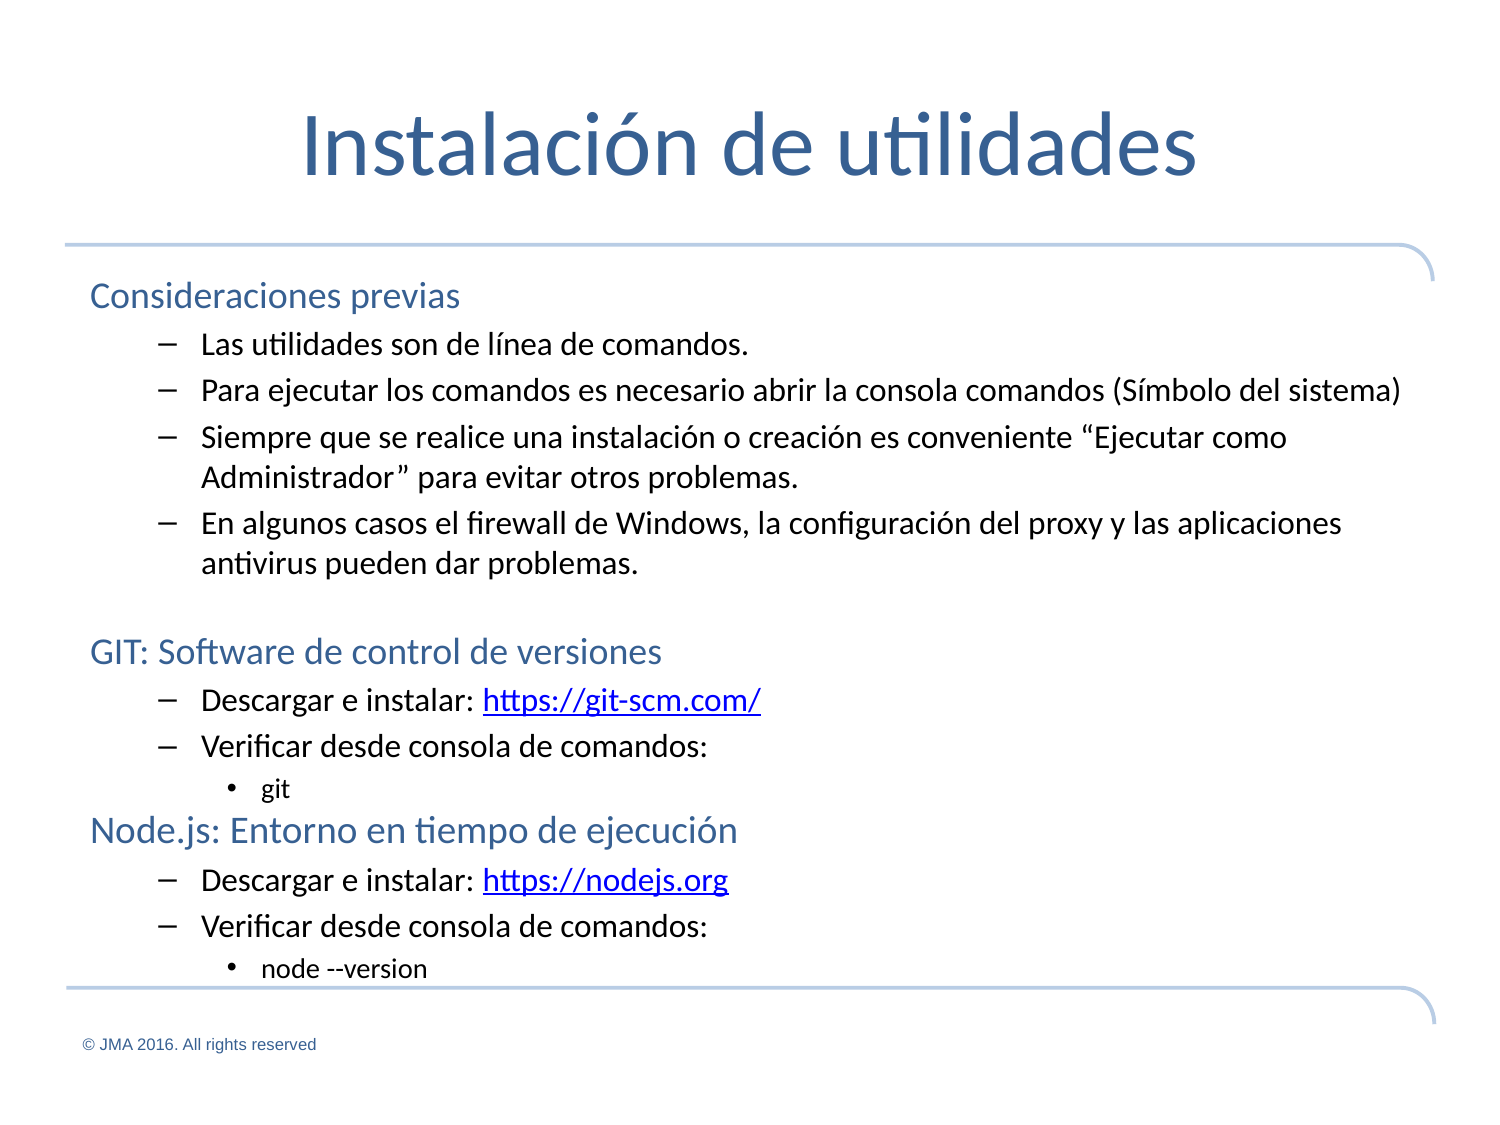

# Instalación de utilidades
Consideraciones previas
Las utilidades son de línea de comandos.
Para ejecutar los comandos es necesario abrir la consola comandos (Símbolo del sistema)
Siempre que se realice una instalación o creación es conveniente “Ejecutar como Administrador” para evitar otros problemas.
En algunos casos el firewall de Windows, la configuración del proxy y las aplicaciones antivirus pueden dar problemas.

GIT: Software de control de versiones
Descargar e instalar: https://git-scm.com/
Verificar desde consola de comandos:
git
Node.js: Entorno en tiempo de ejecución
Descargar e instalar: https://nodejs.org
Verificar desde consola de comandos:
node --version